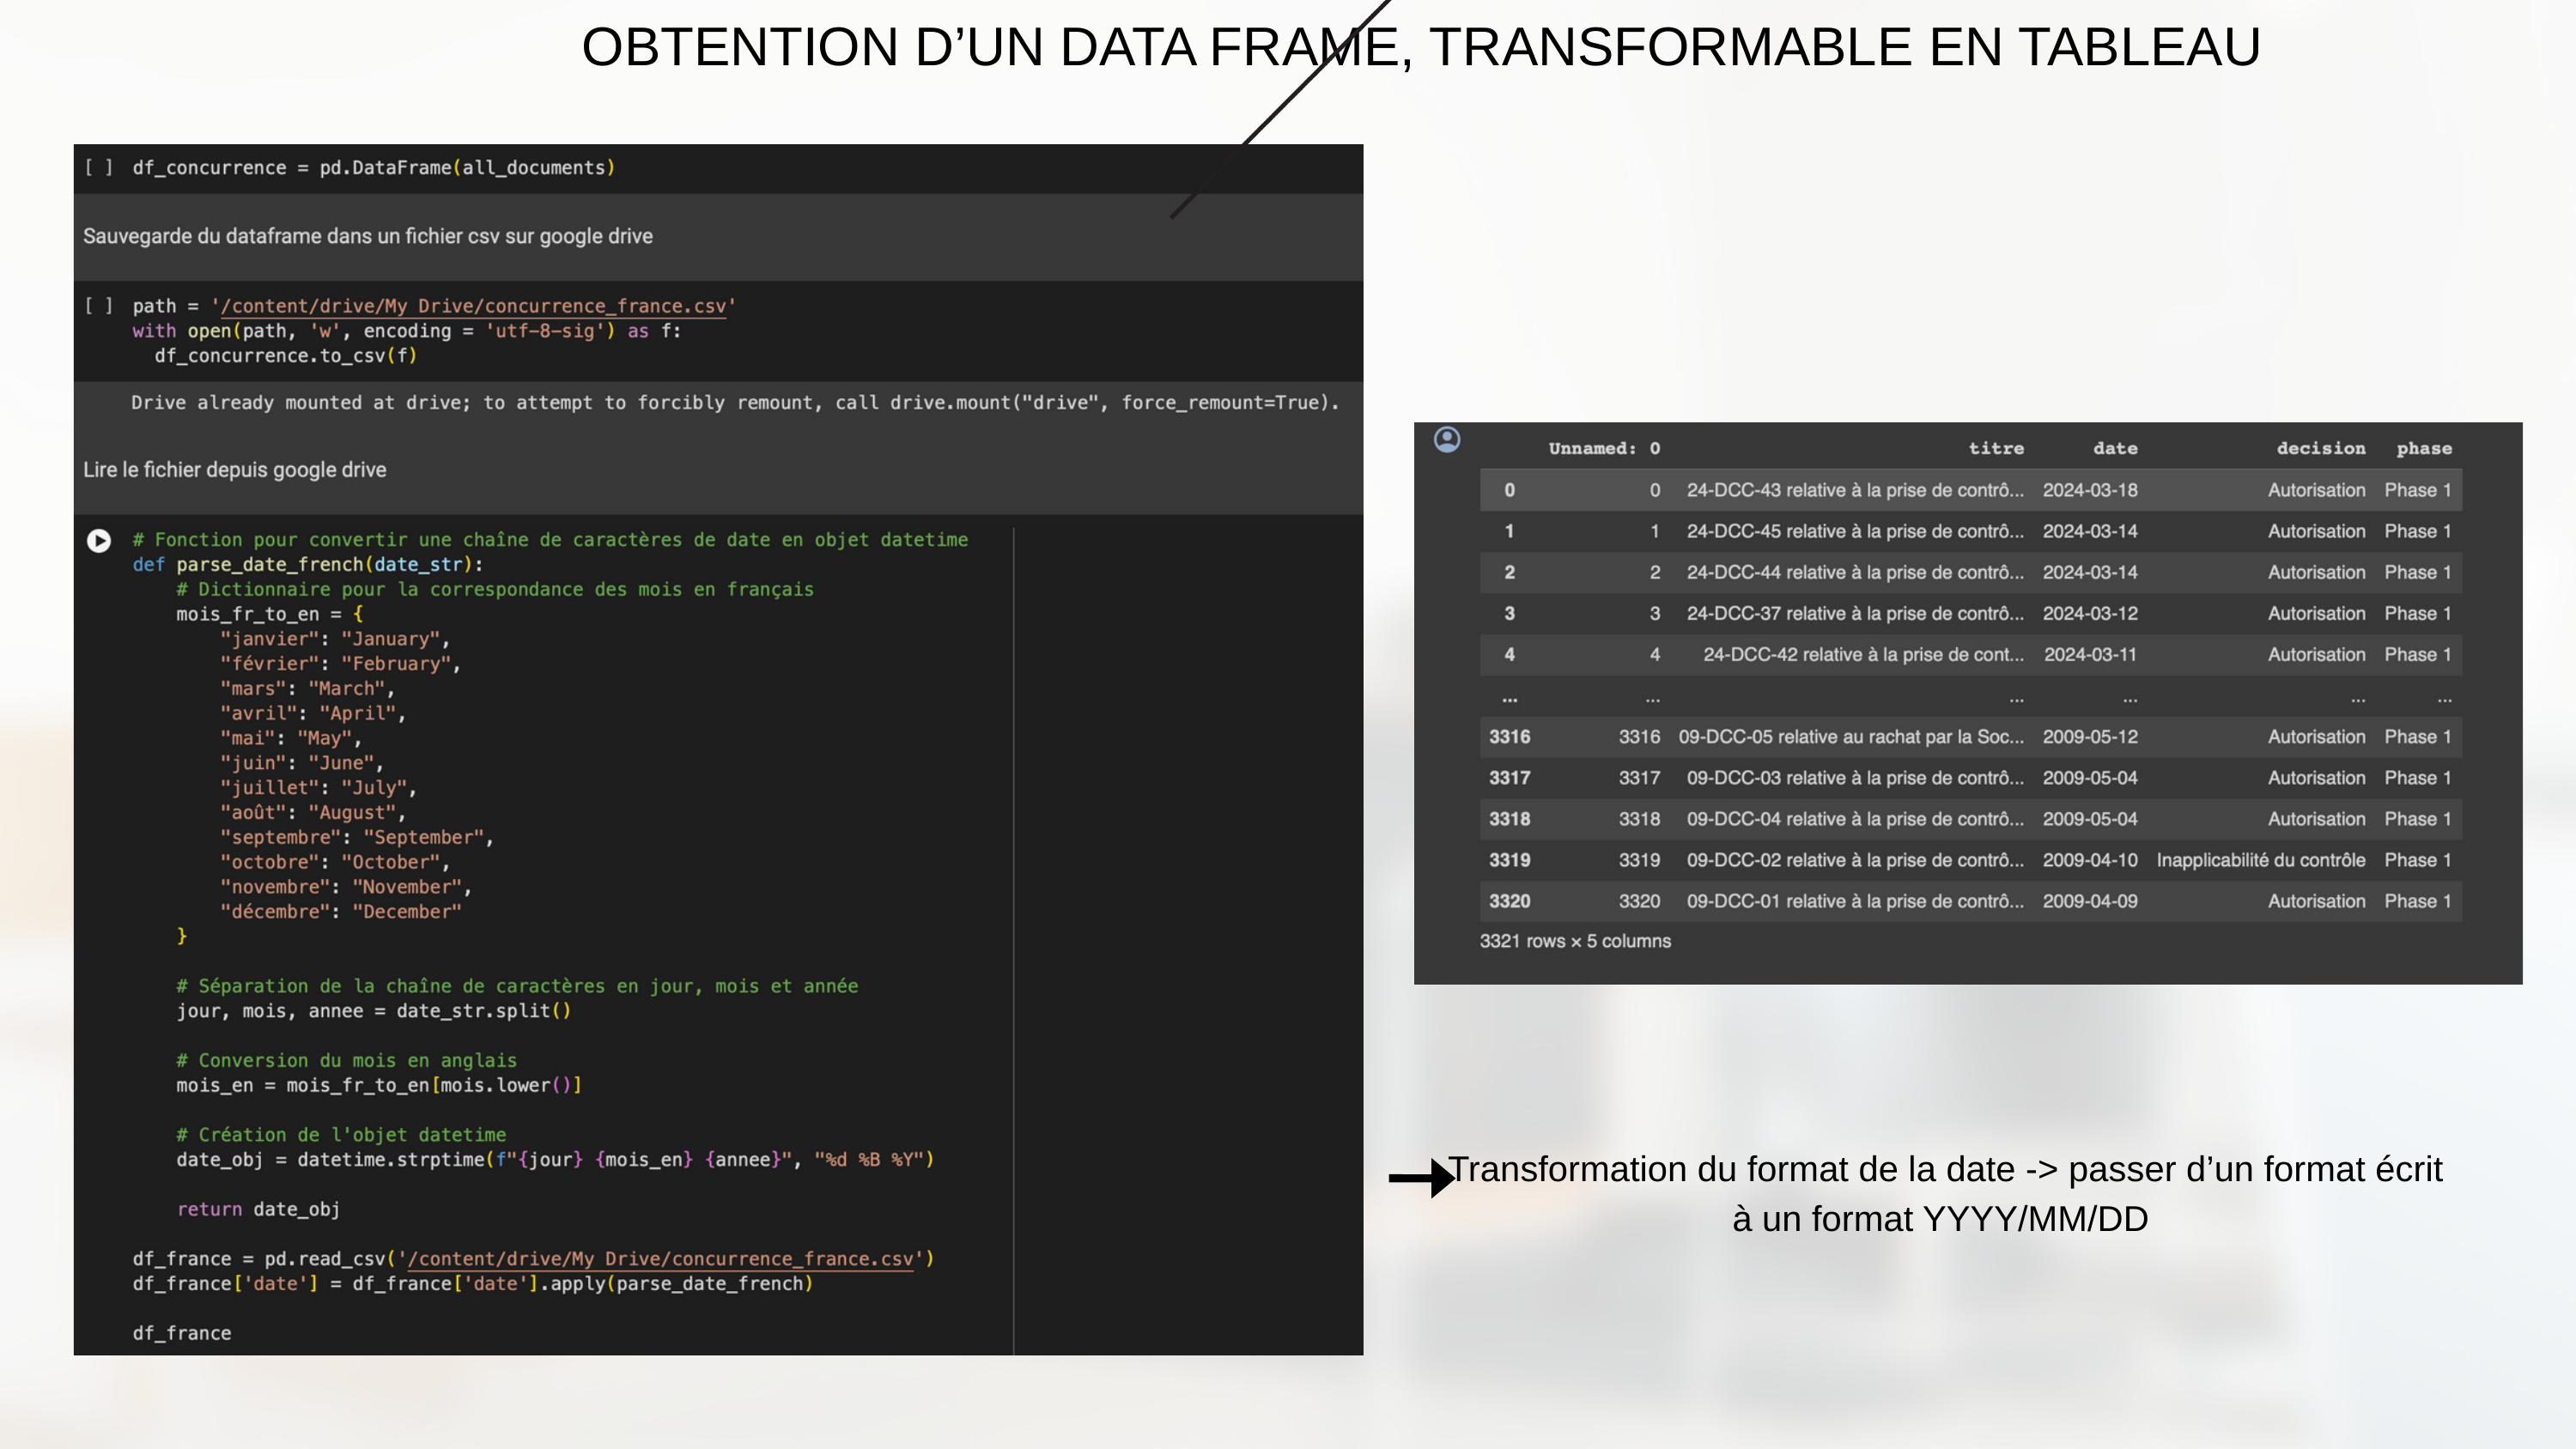

OBTENTION D’UN DATA FRAME, TRANSFORMABLE EN TABLEAU

Transformation du format de la date -> passer d’un format écrit à un format YYYY/MM/DD